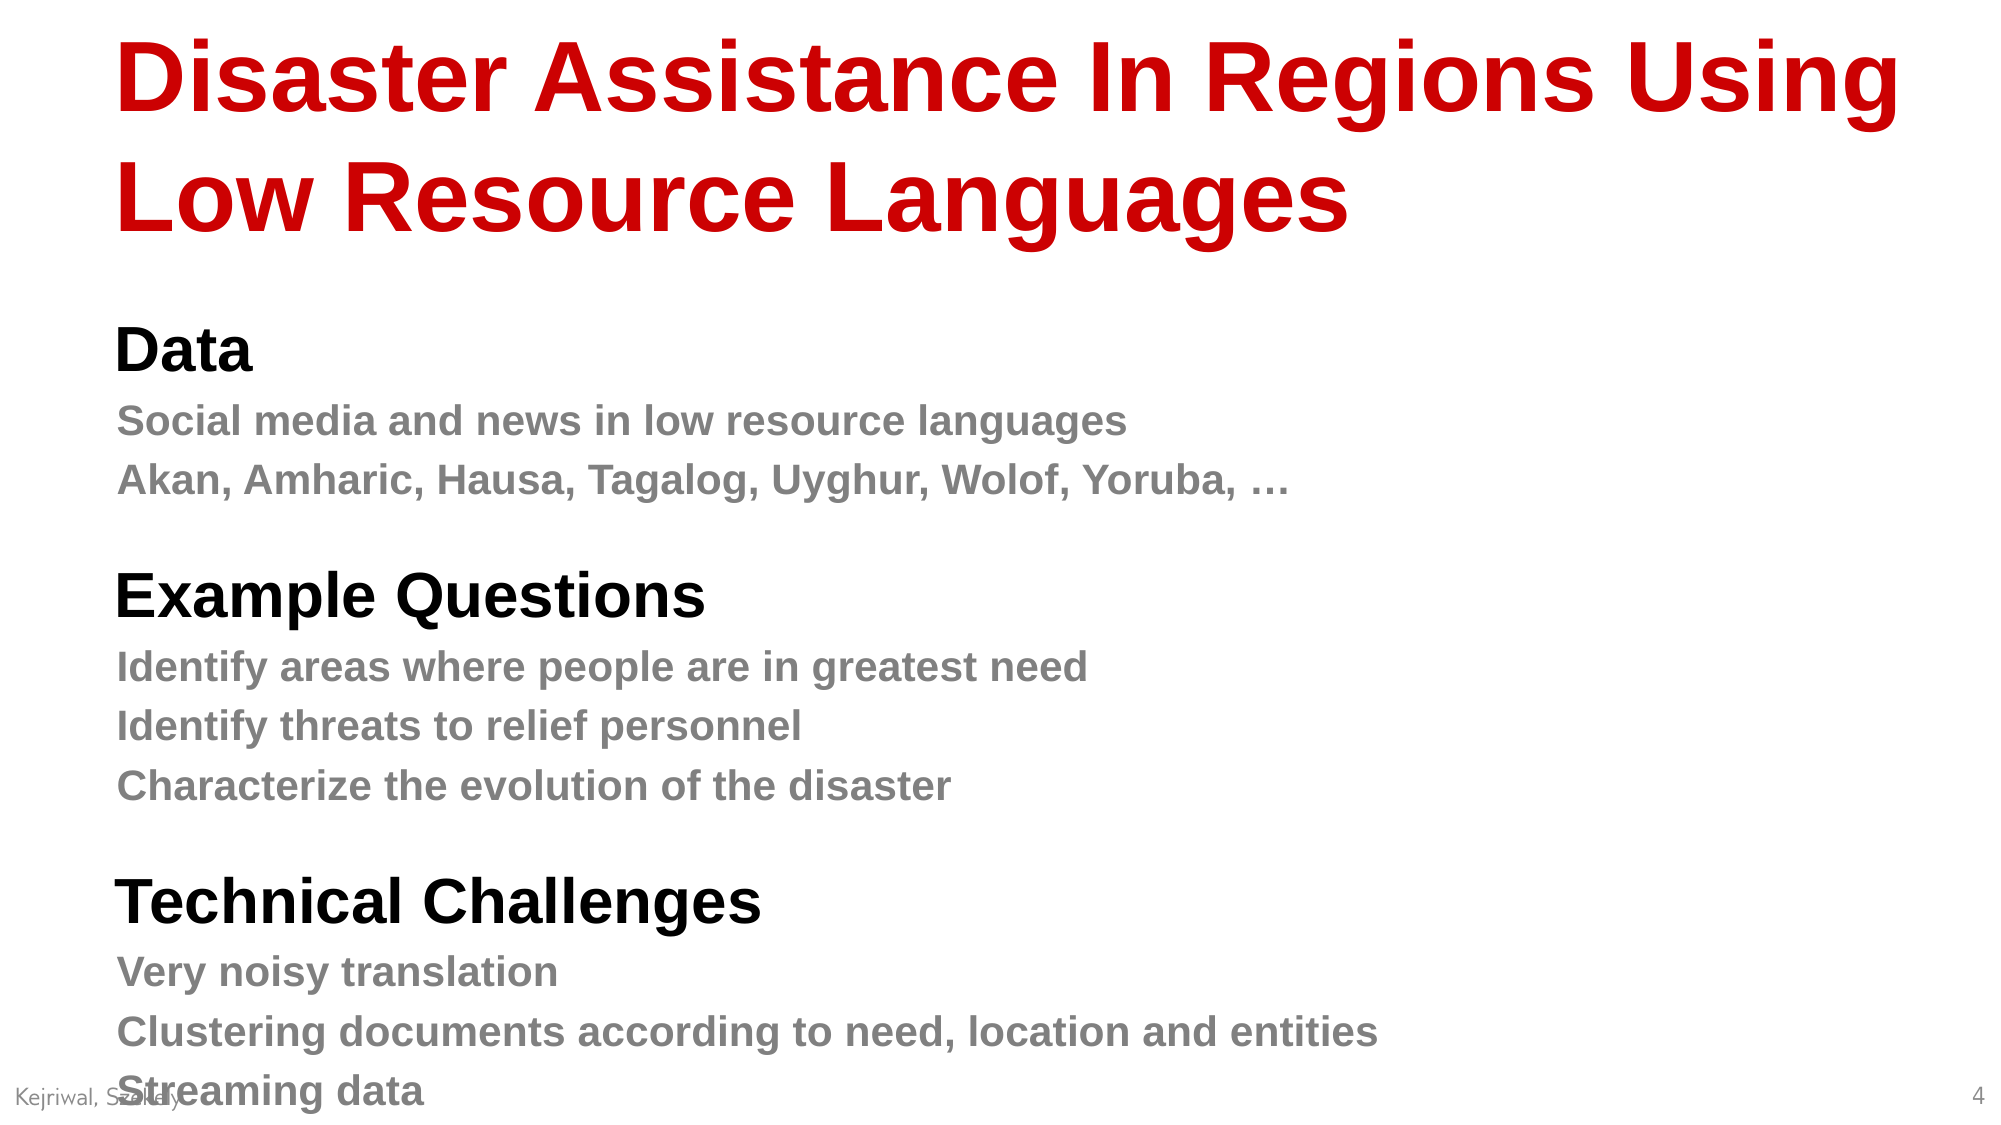

# Disaster Assistance In Regions Using Low Resource Languages
Data
Social media and news in low resource languages
Akan, Amharic, Hausa, Tagalog, Uyghur, Wolof, Yoruba, …
Example Questions
Identify areas where people are in greatest need
Identify threats to relief personnel
Characterize the evolution of the disaster
Technical Challenges
Very noisy translation
Clustering documents according to need, location and entities
Streaming data

4
Kejriwal, Szekely